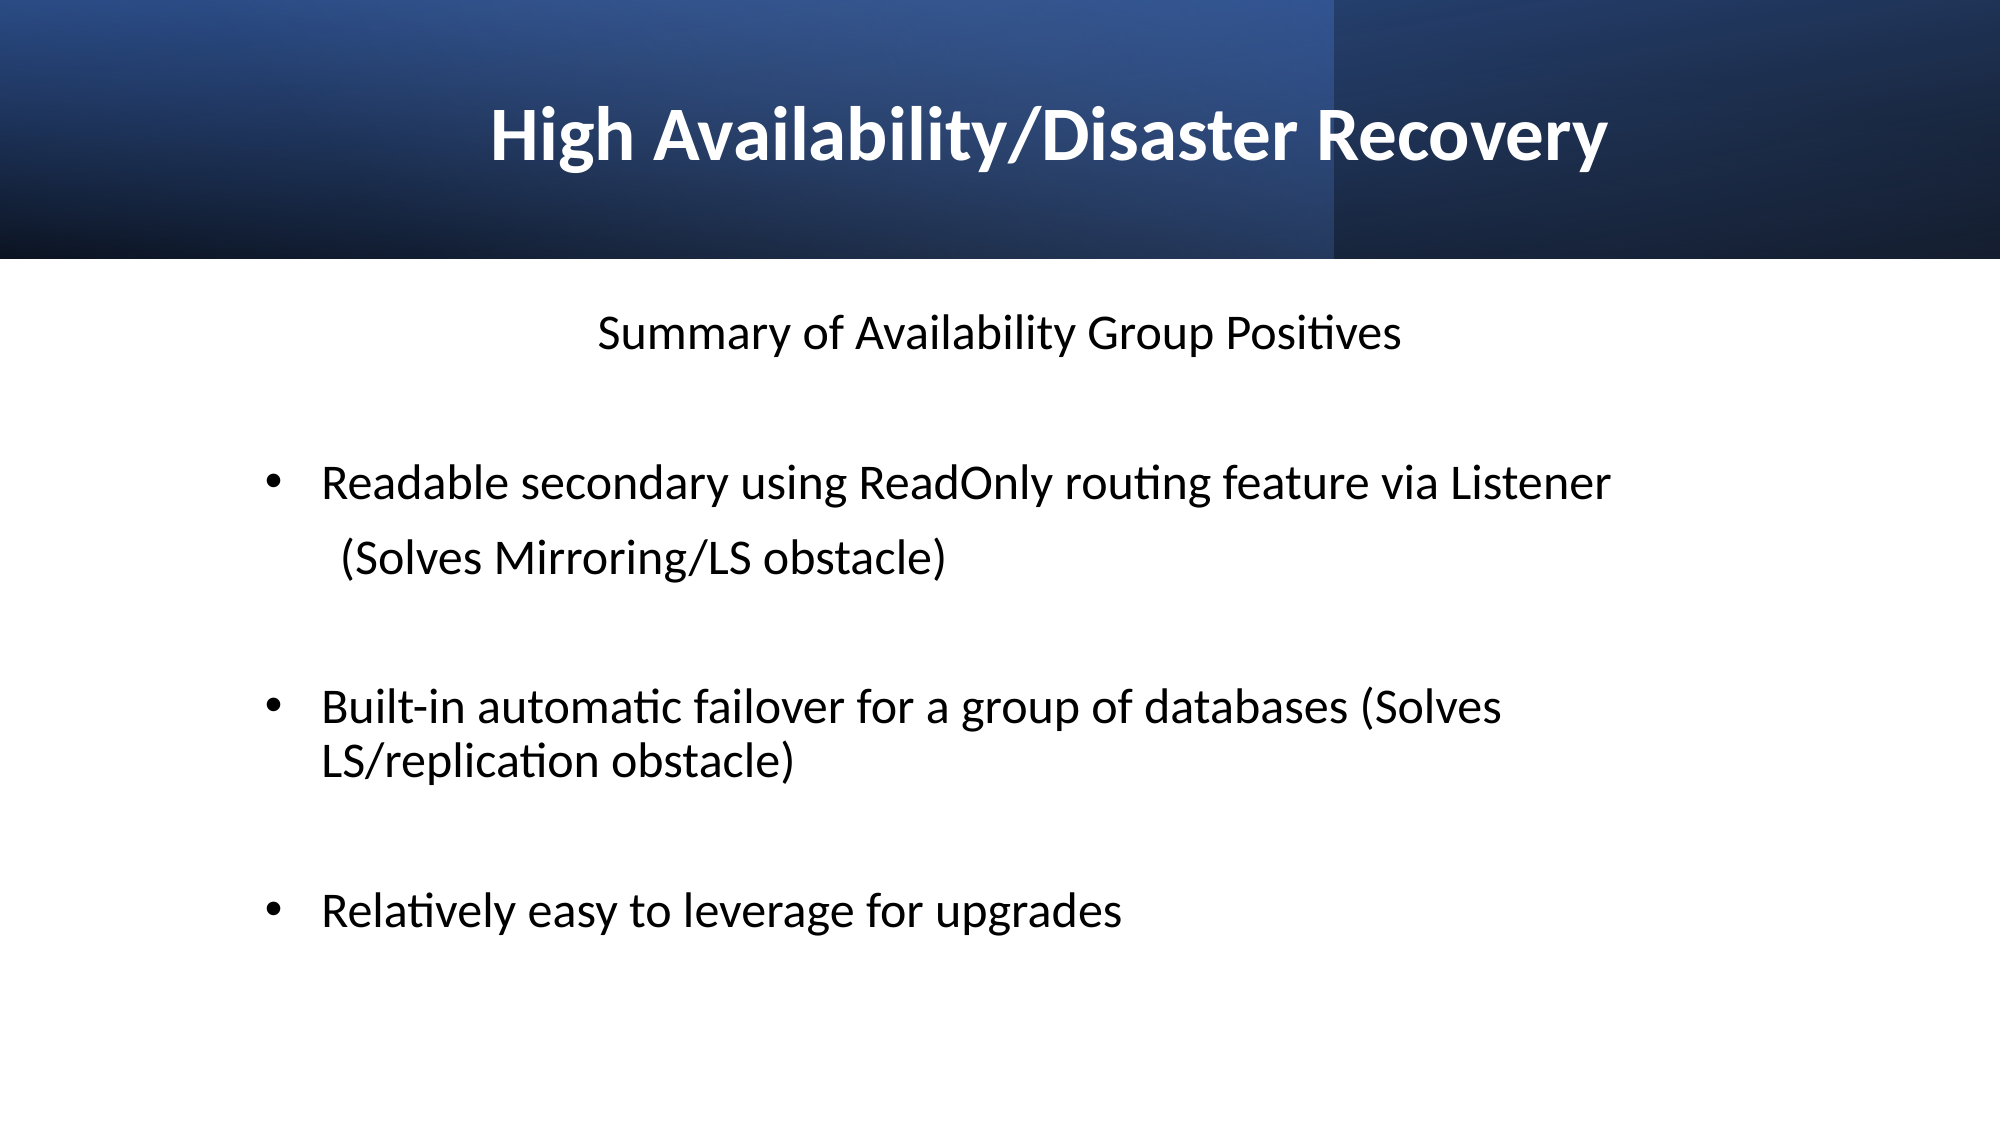

# High Availability/Disaster Recovery
Summary of Availability Group Positives

Readable secondary using ReadOnly routing feature via Listener
(Solves Mirroring/LS obstacle)

Built-in automatic failover for a group of databases (Solves LS/replication obstacle)

Relatively easy to leverage for upgrades